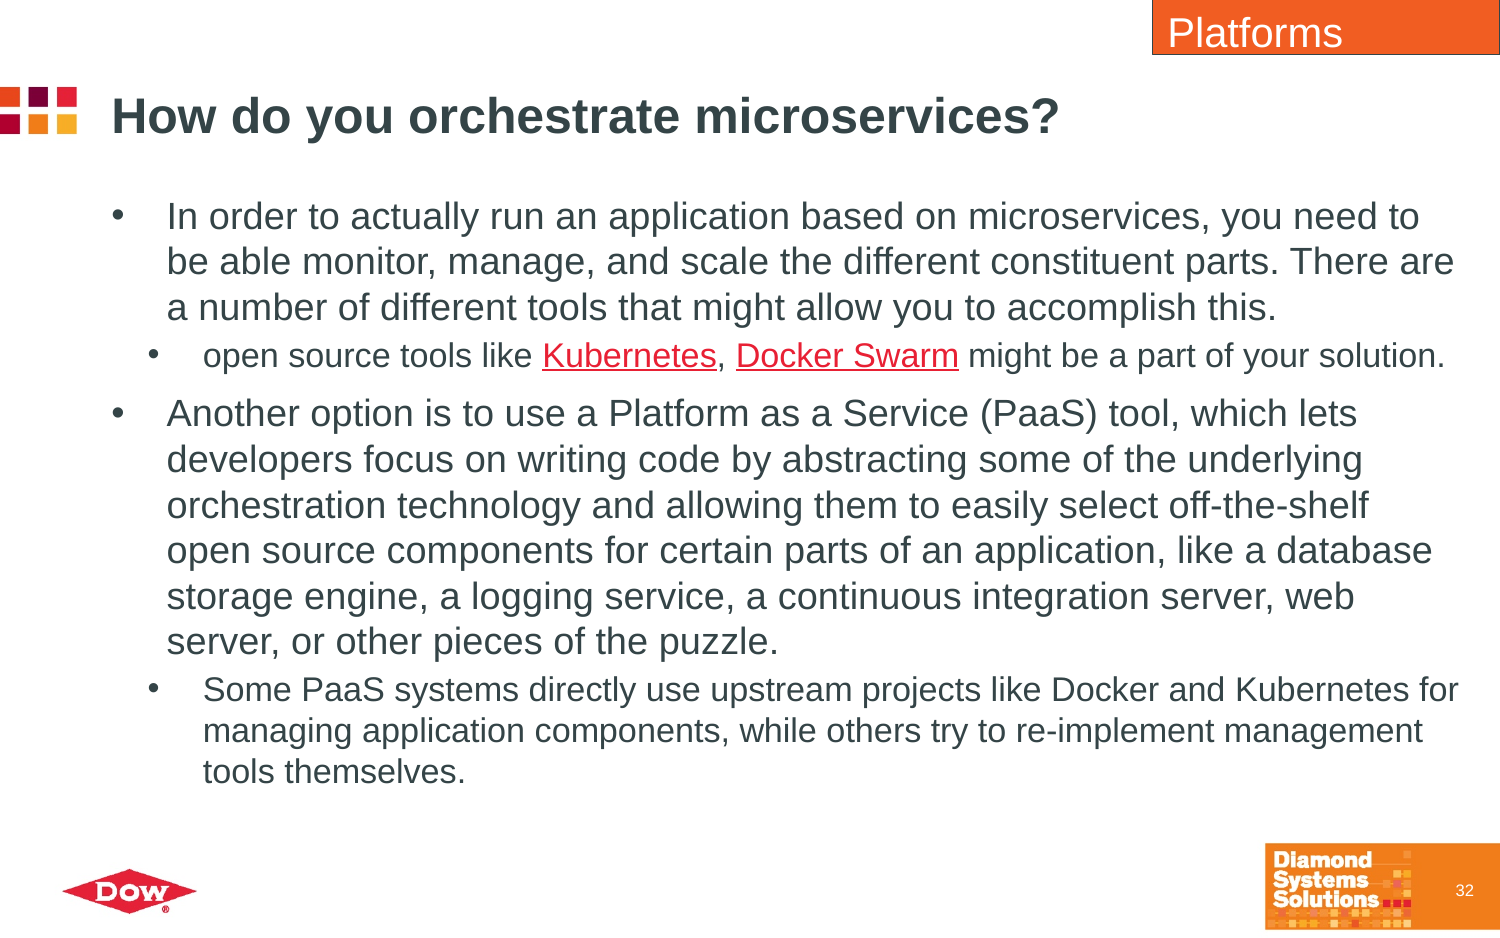

Platforms
# How do you orchestrate microservices?
In order to actually run an application based on microservices, you need to be able monitor, manage, and scale the different constituent parts. There are a number of different tools that might allow you to accomplish this.
open source tools like Kubernetes, Docker Swarm might be a part of your solution.
Another option is to use a Platform as a Service (PaaS) tool, which lets developers focus on writing code by abstracting some of the underlying orchestration technology and allowing them to easily select off-the-shelf open source components for certain parts of an application, like a database storage engine, a logging service, a continuous integration server, web server, or other pieces of the puzzle.
Some PaaS systems directly use upstream projects like Docker and Kubernetes for managing application components, while others try to re-implement management tools themselves.

32